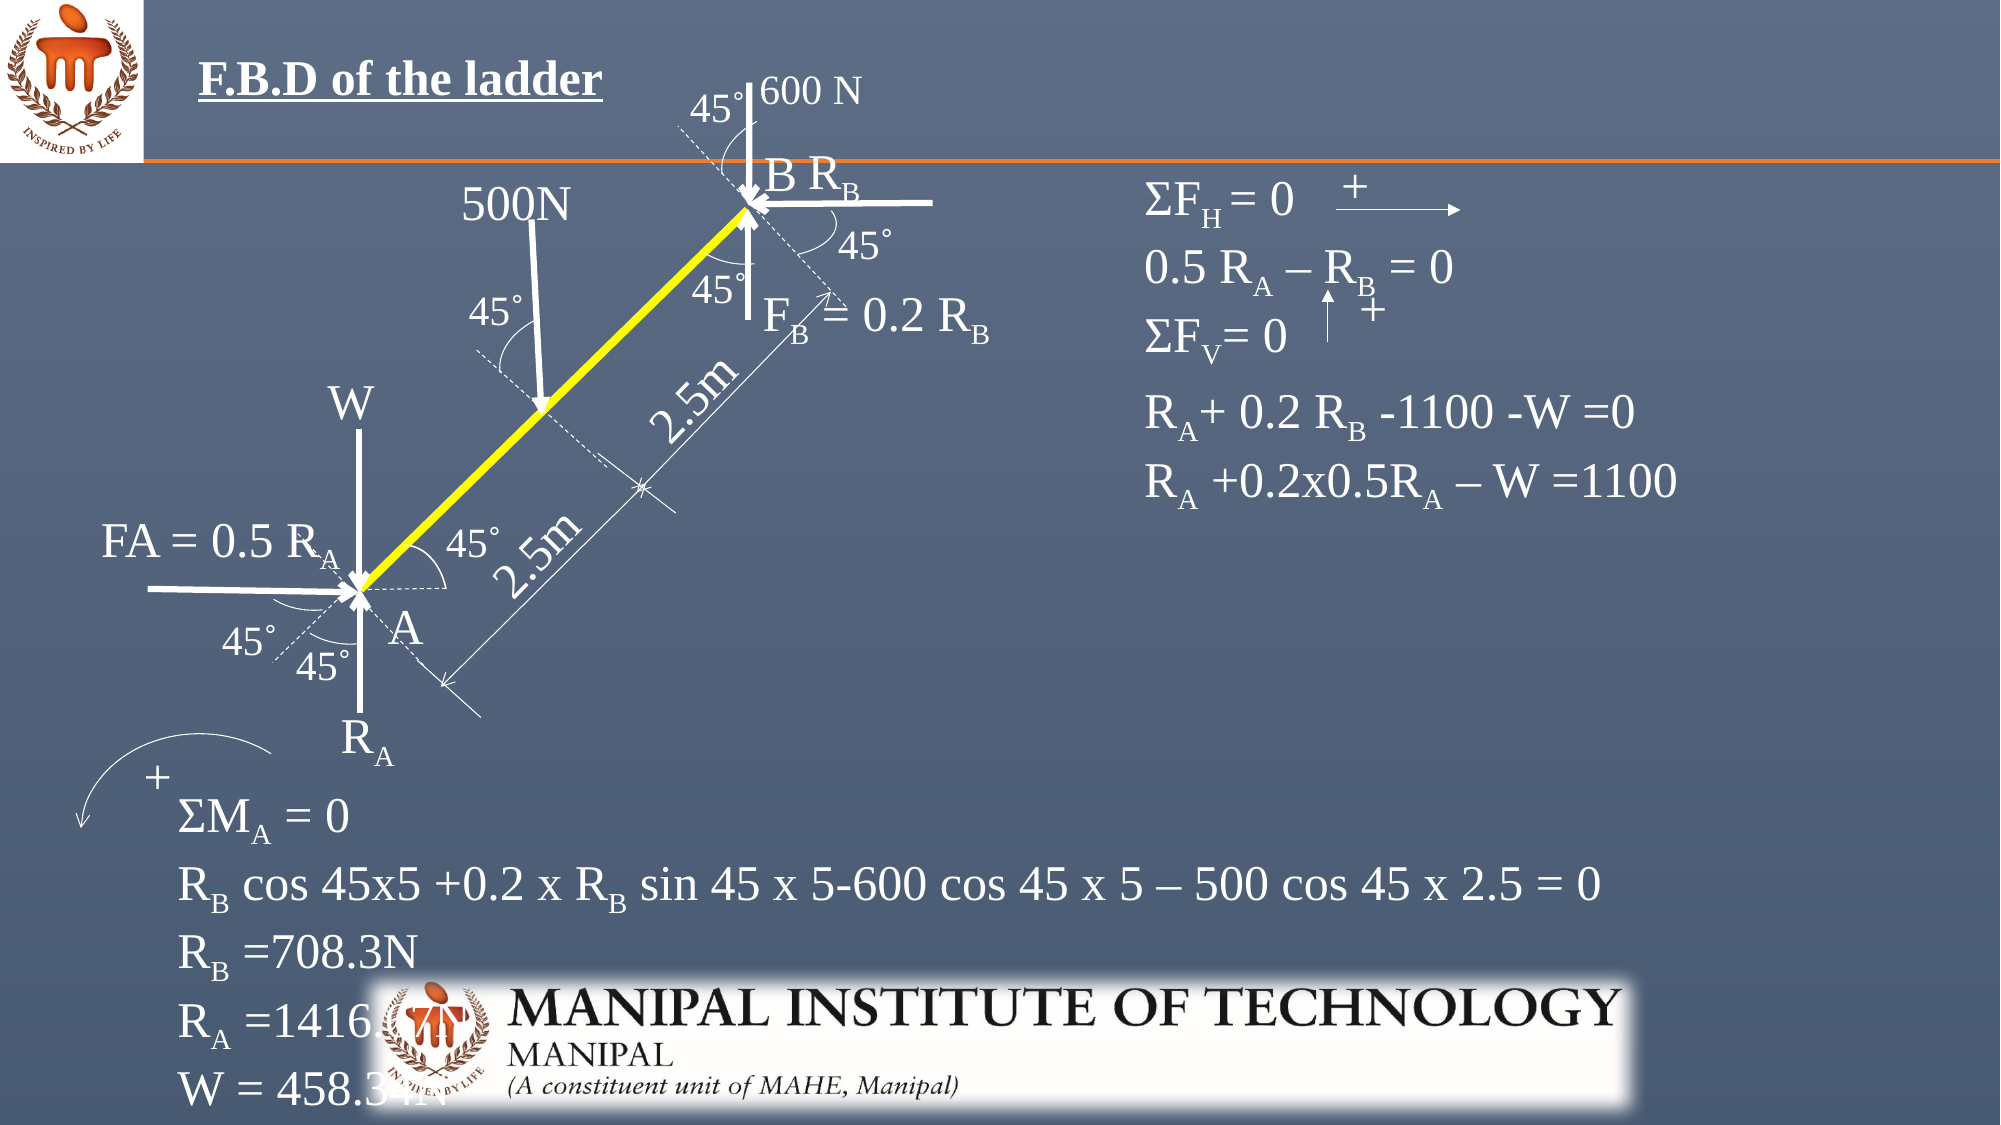

F.B.D of the ladder
600 N
45˚

RB
B
+

ΣFH = 0
0.5 RA – RB = 0
ΣFV= 0
500N

45˚
45˚
+
FB = 0.2 RB
45˚

2.5m
W
RA+ 0.2 RB -1100 -W =0
RA +0.2x0.5RA – W =1100
FA = 0.5 RA
2.5m

45˚

A
45˚
45˚
RA

+
ΣMA = 0
RB cos 45x5 +0.2 x RB sin 45 x 5-600 cos 45 x 5 – 500 cos 45 x 2.5 = 0
RB =708.3N
RA =1416.67N
W = 458.34N